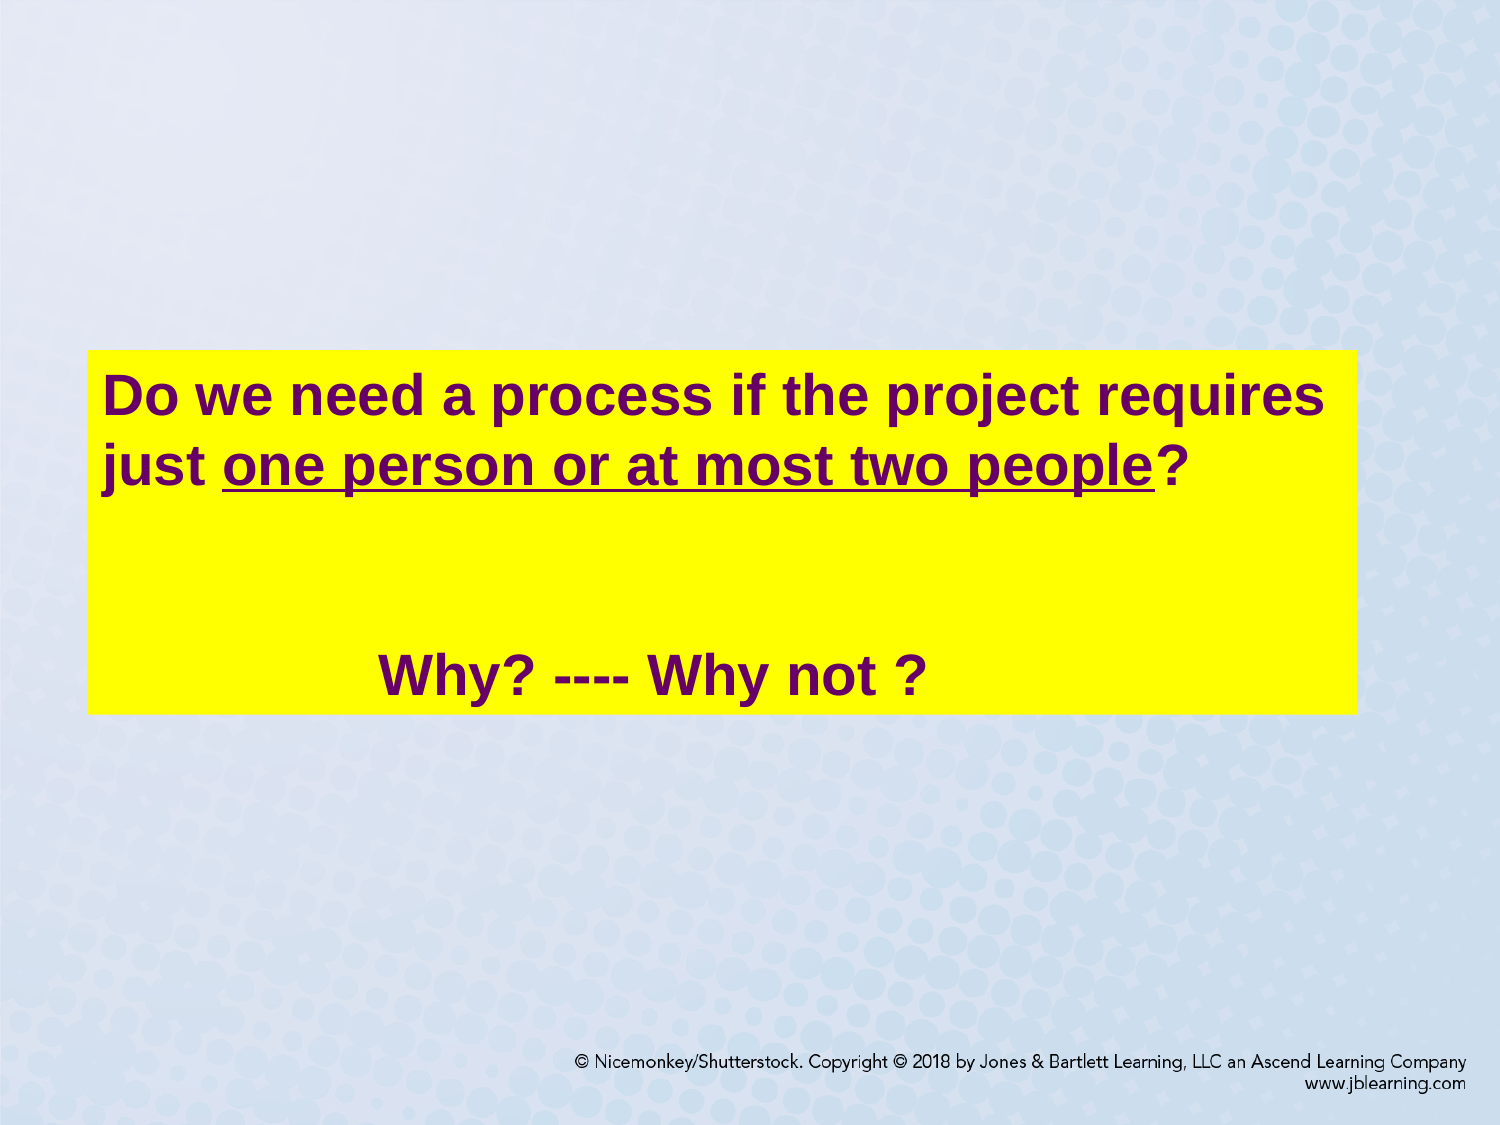

Do we need a process if the project requires just one person or at most two people?

                 Why? ---- Why not ?